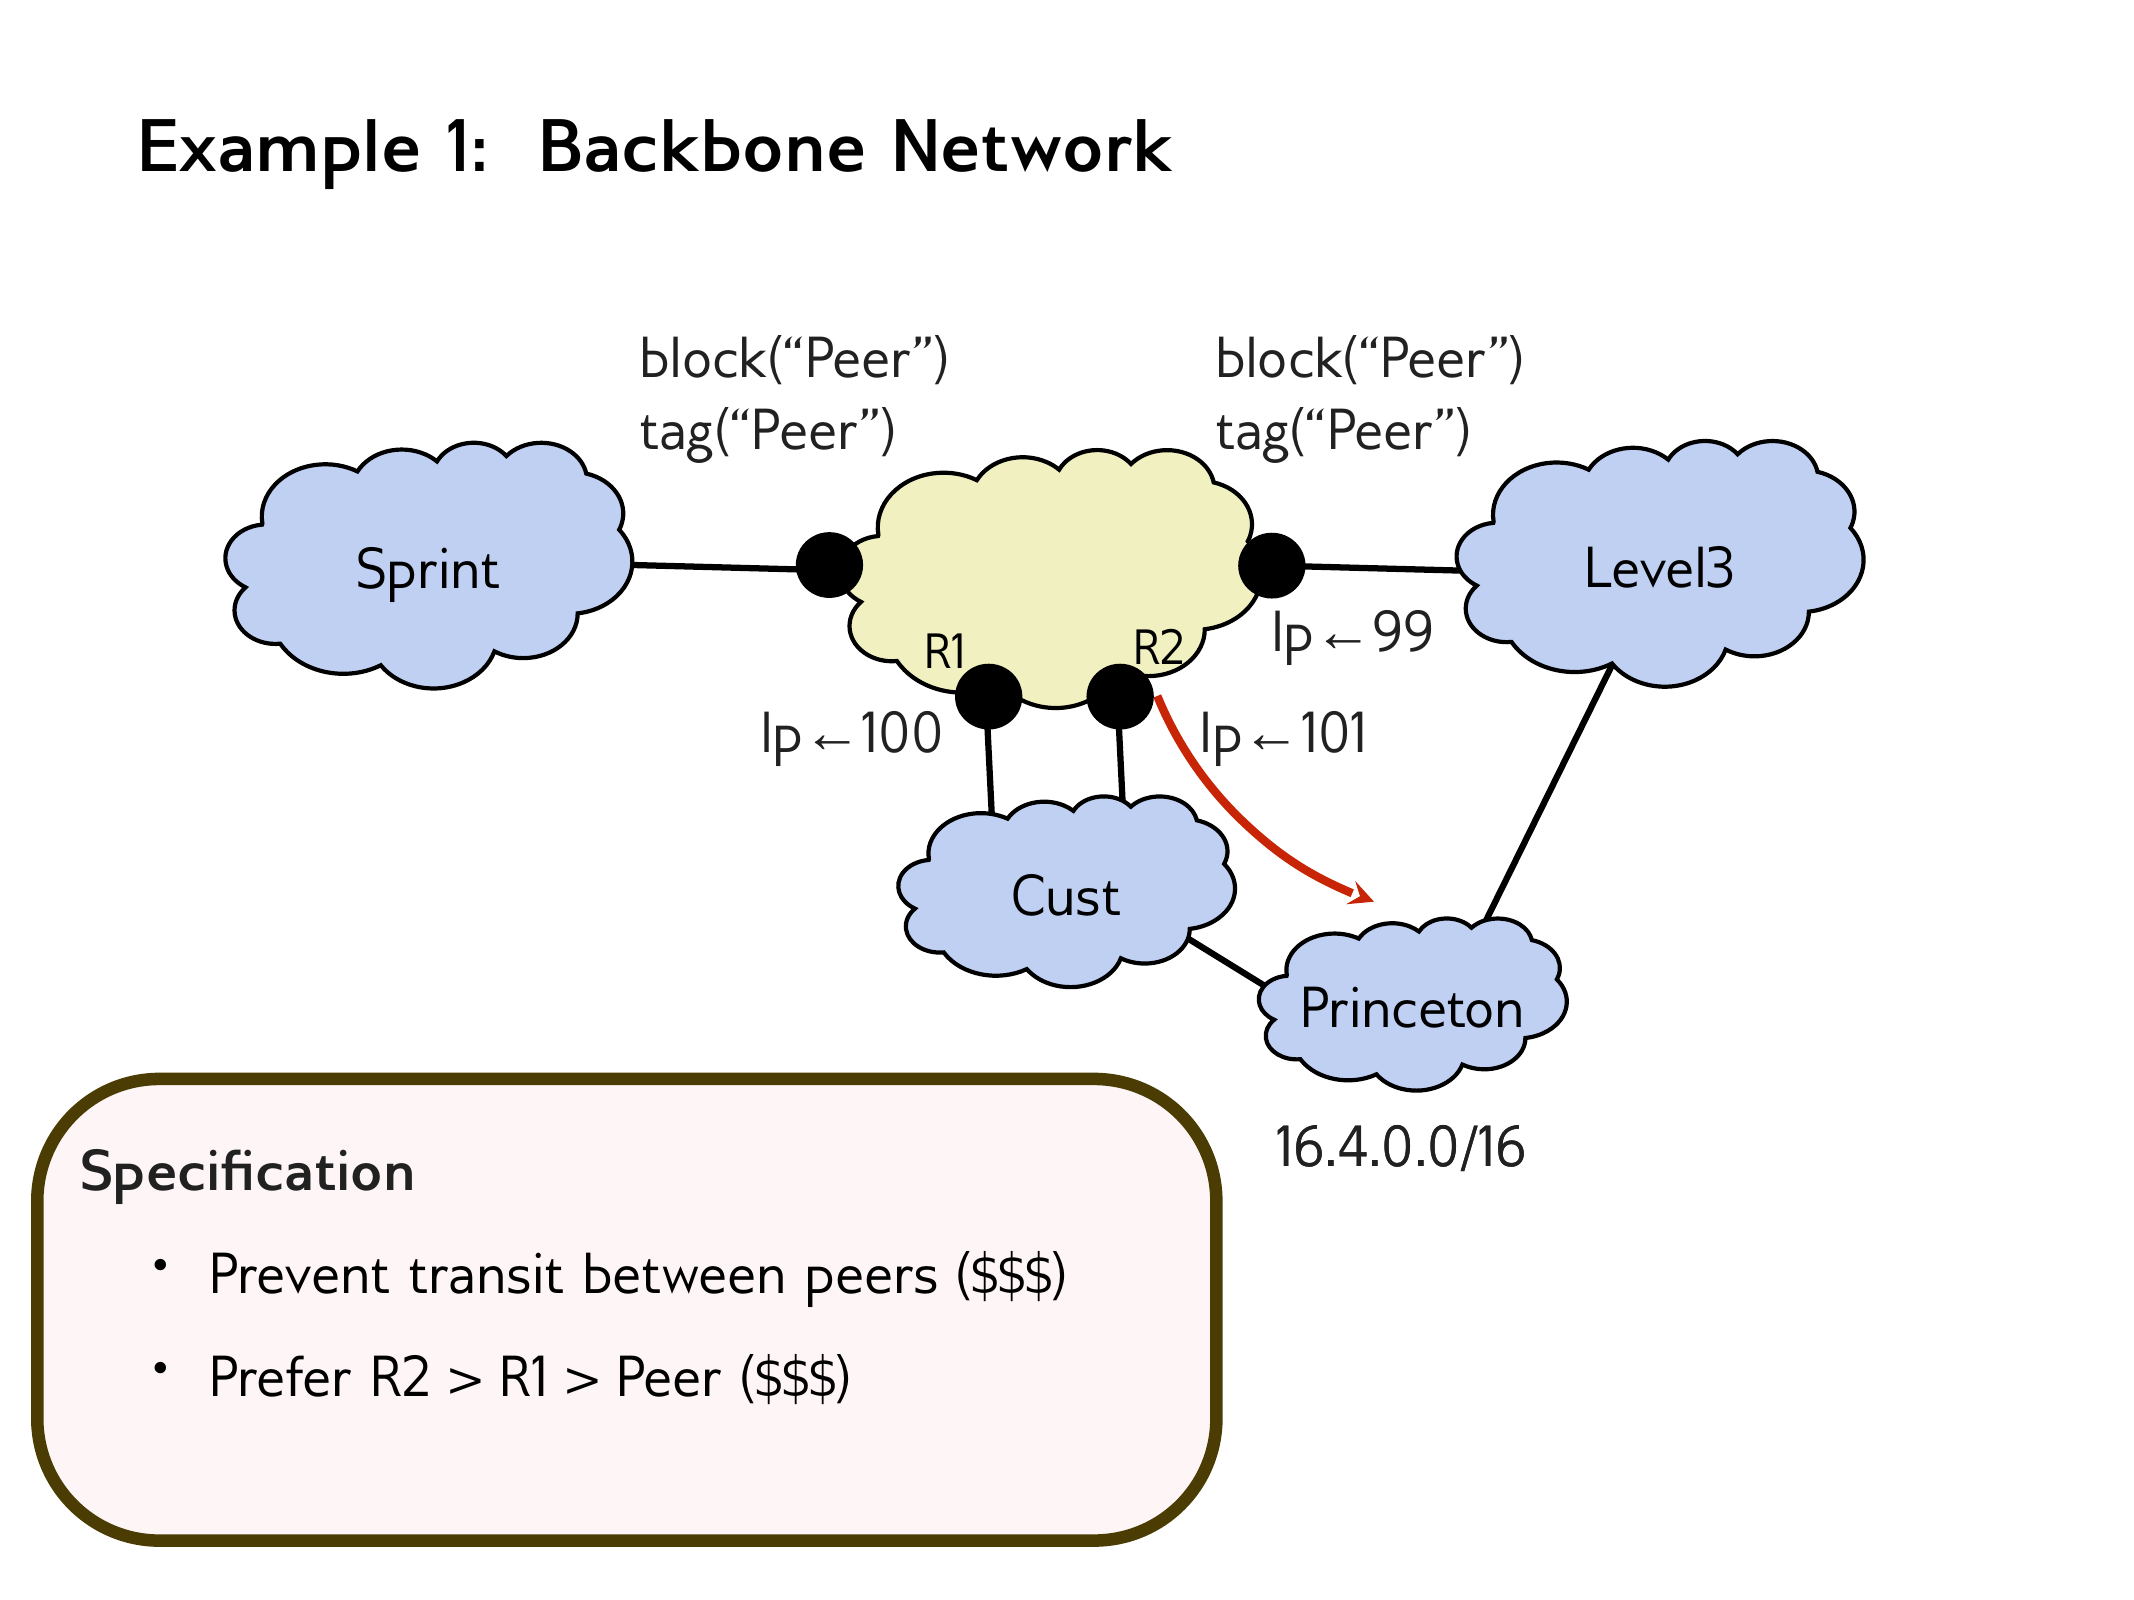

# Example 1:  Backbone Network
block(“Peer”)
block(“Peer”)
tag(“Peer”)
tag(“Peer”)
Level3
Sprint

Cust
Princeton

16.4.0.0/16
R2
R1
lp←99
lp←100
lp←101

16.4.0.0/16
Specification
Prevent transit between peers ($$$)
Prefer R2 > R1 > Peer ($$$)
23